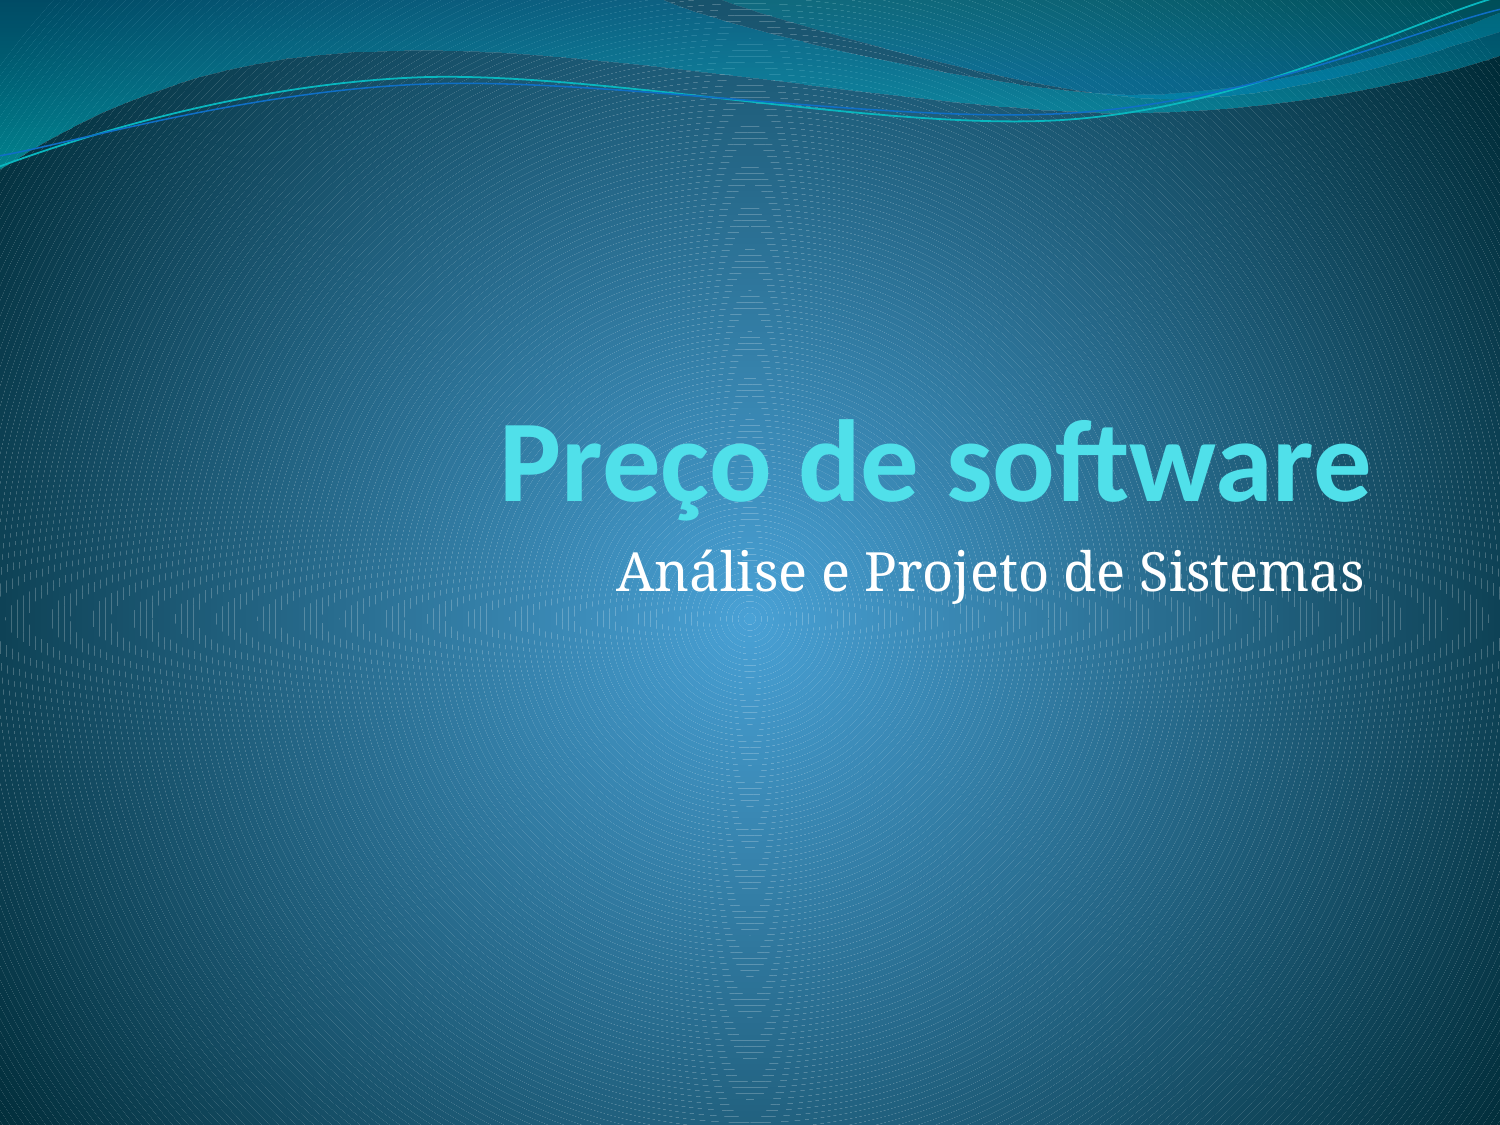

# Preço de software
Análise e Projeto de Sistemas